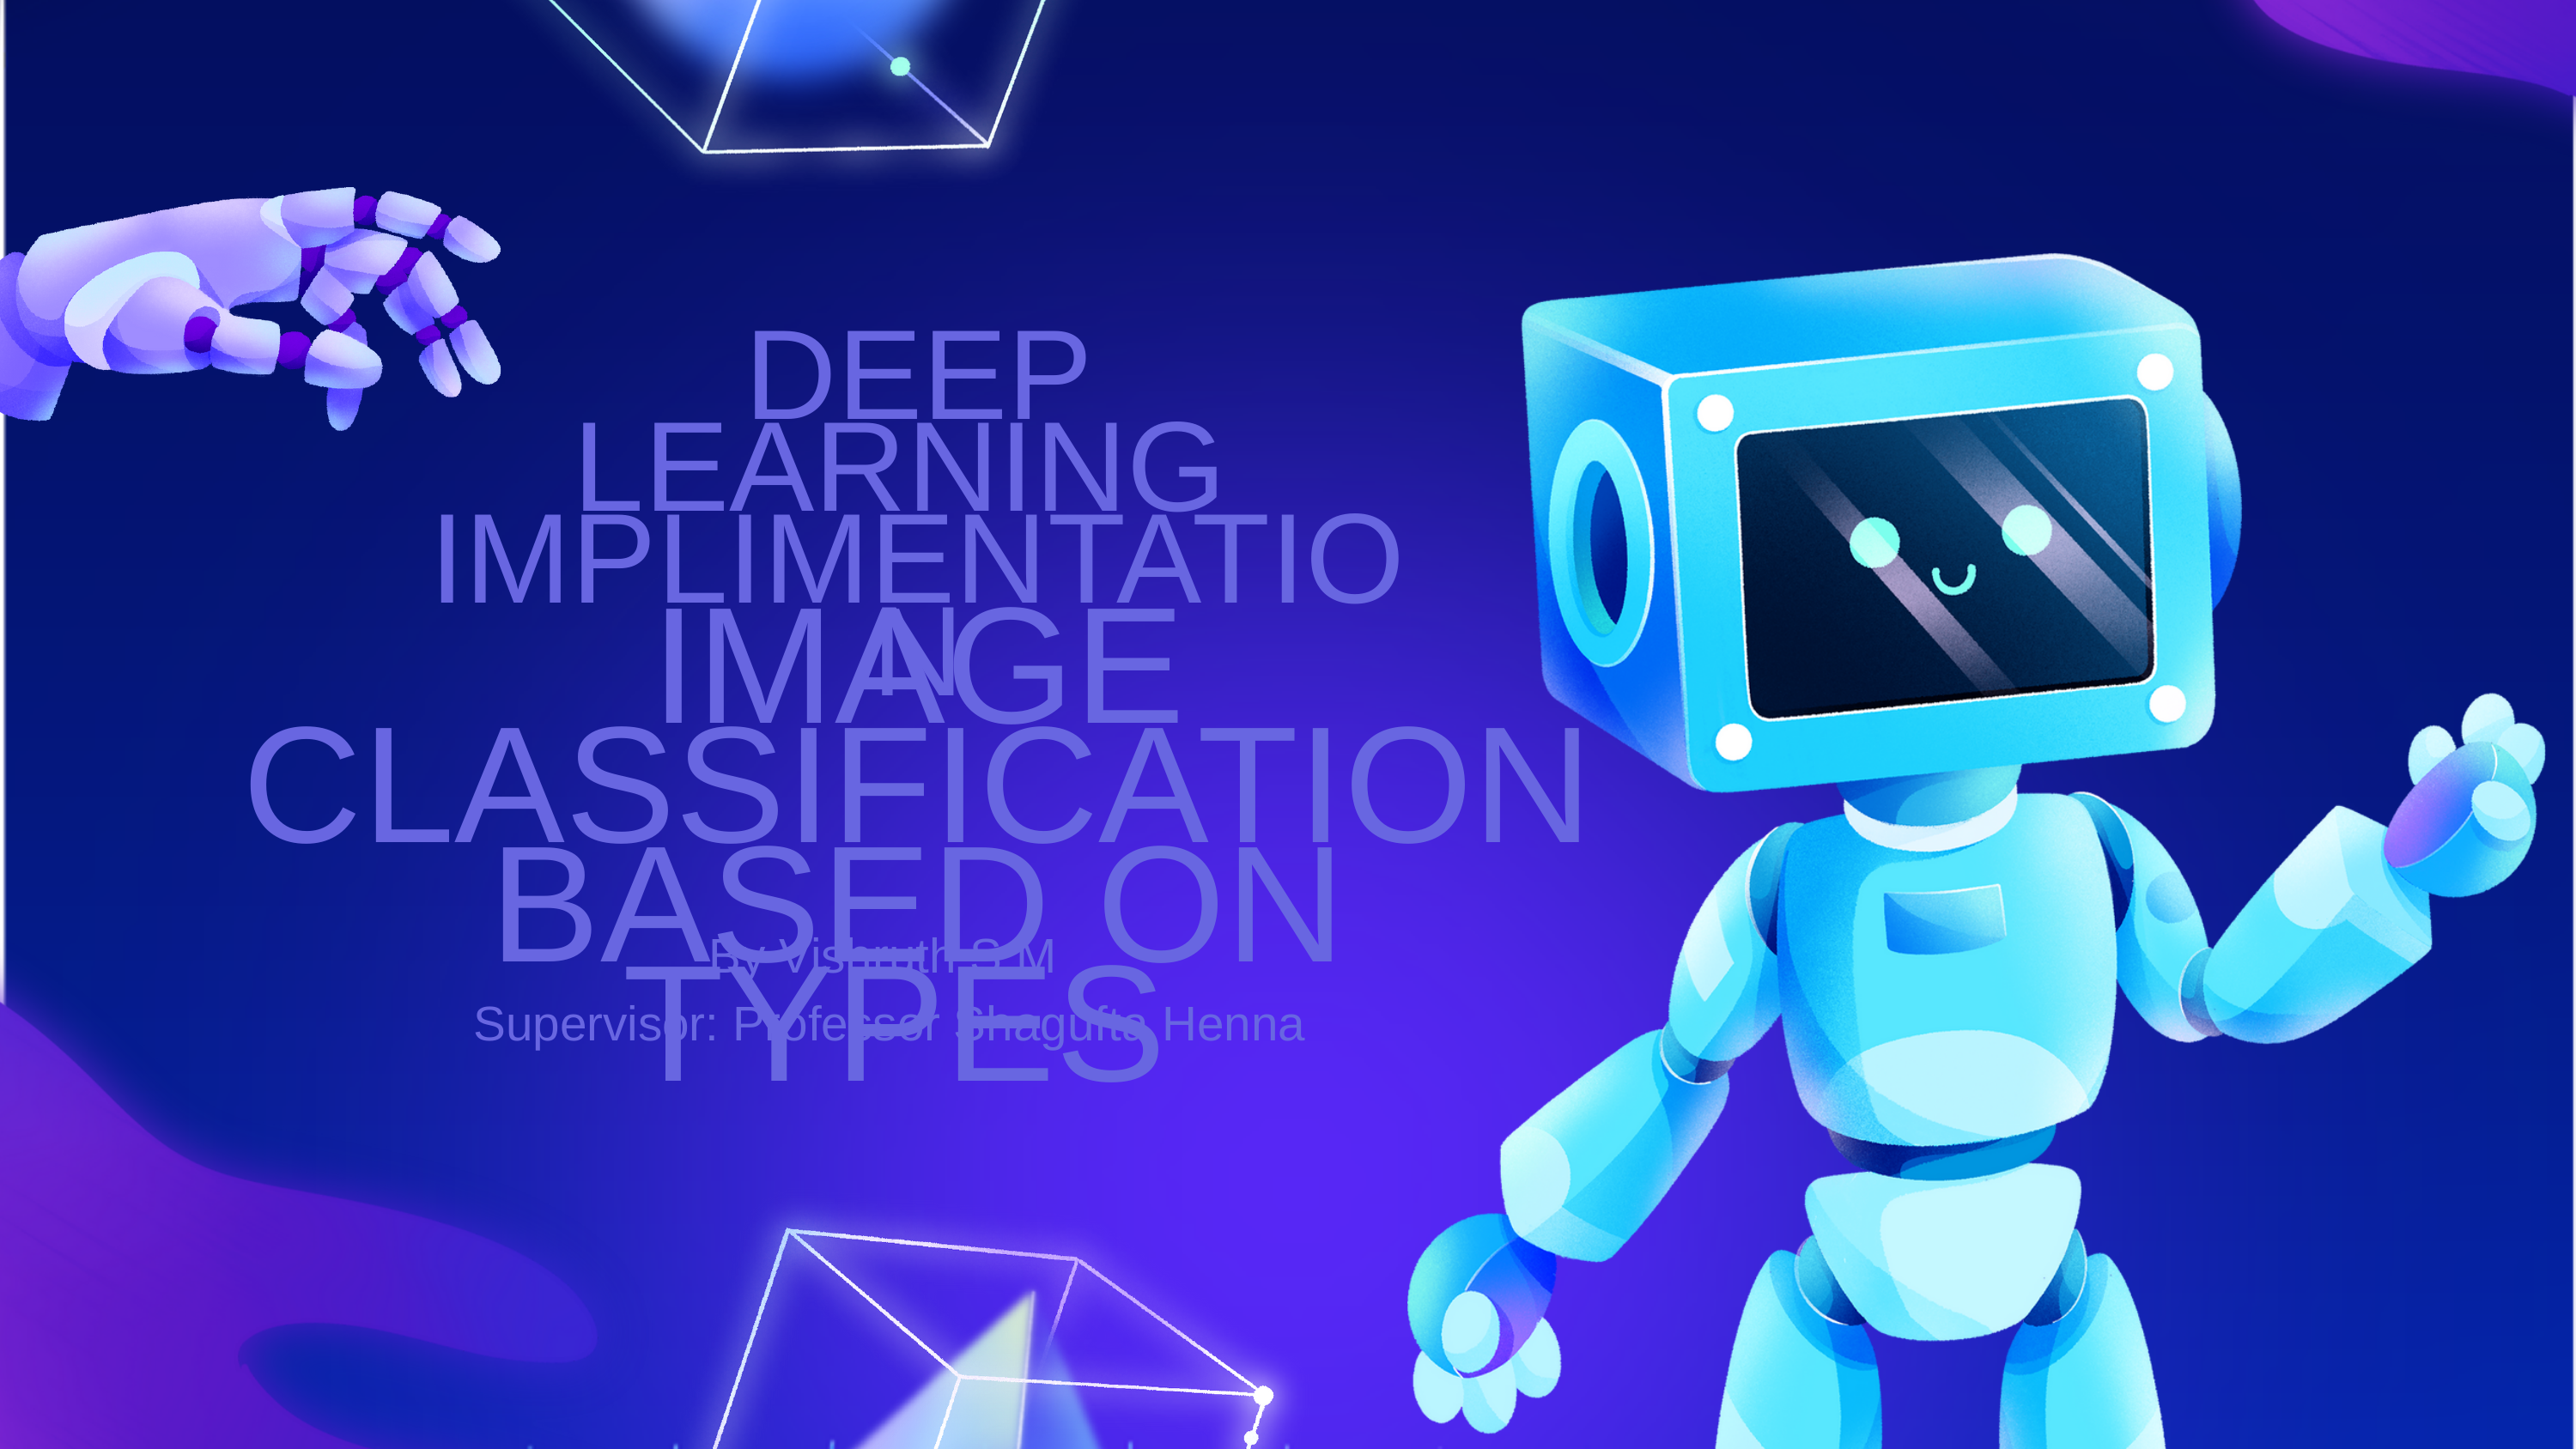

DEEP LEARNING  IMPLIMENTATION
IMAGE CLASSIFICATION BASED ON TYPES

By Vishruth S M
Supervisor: Professor Shagufta Henna